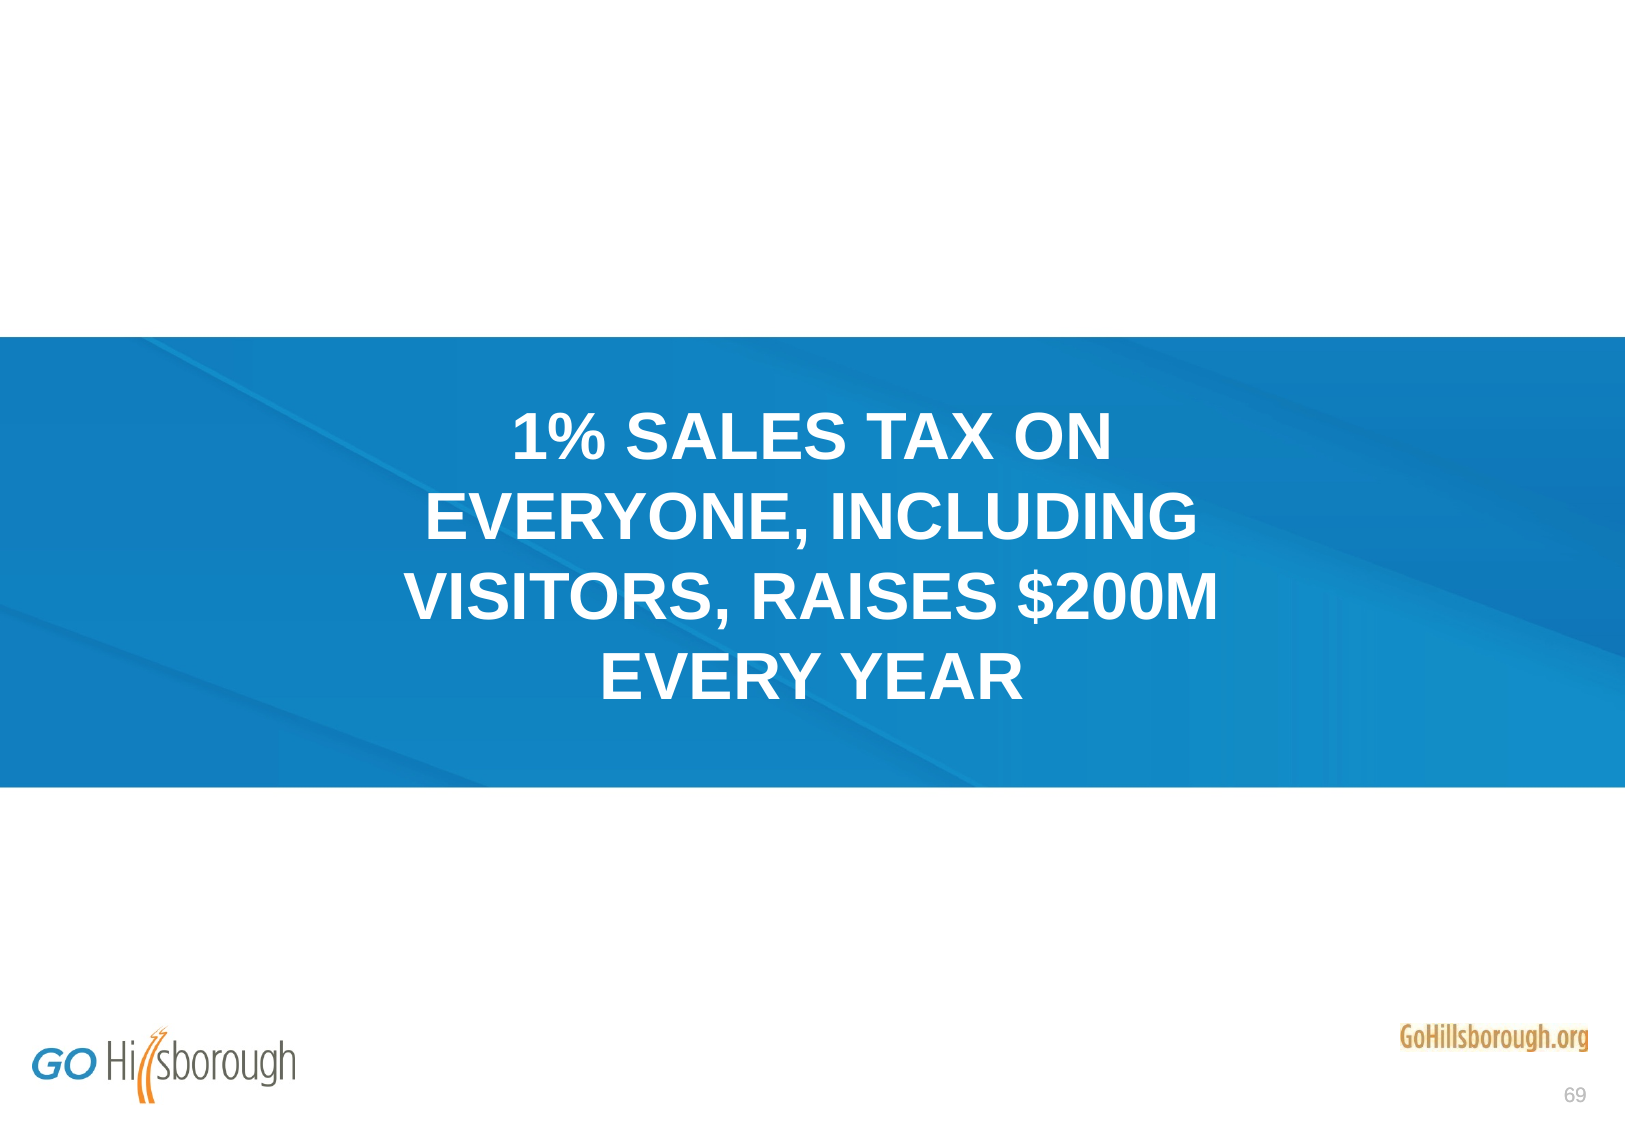

# 1% SALES TAX ON EVERYONE, INCLUDING VISITORS, RAISES $200M EVERY YEAR